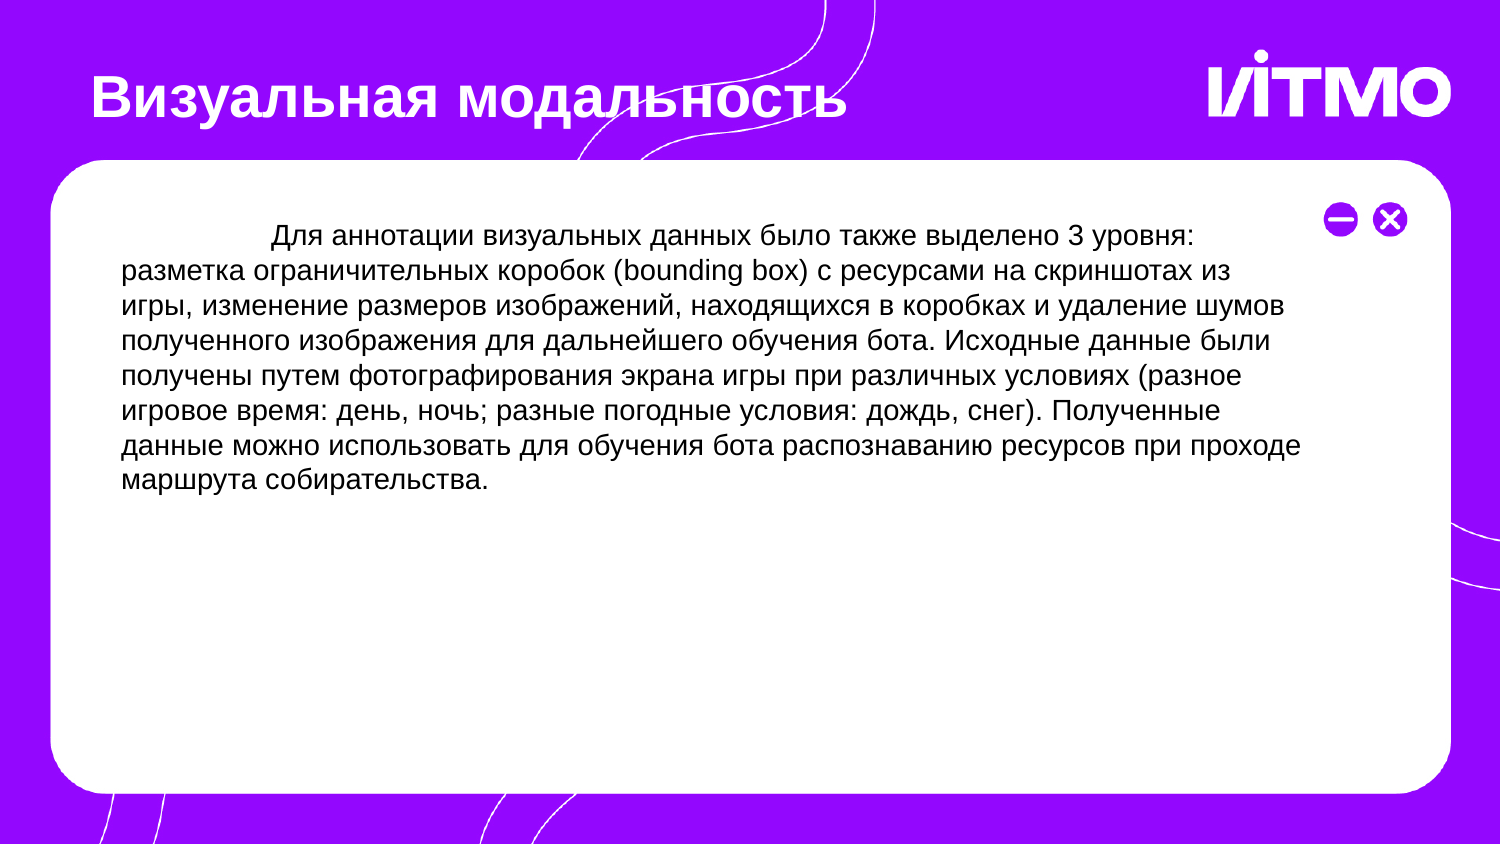

# Визуальная модальность
	Для аннотации визуальных данных было также выделено 3 уровня: разметка ограничительных коробок (bounding box) с ресурсами на скриншотах из игры, изменение размеров изображений, находящихся в коробках и удаление шумов полученного изображения для дальнейшего обучения бота. Исходные данные были получены путем фотографирования экрана игры при различных условиях (разное игровое время: день, ночь; разные погодные условия: дождь, снег). Полученные данные можно использовать для обучения бота распознаванию ресурсов при проходе маршрута собирательства.